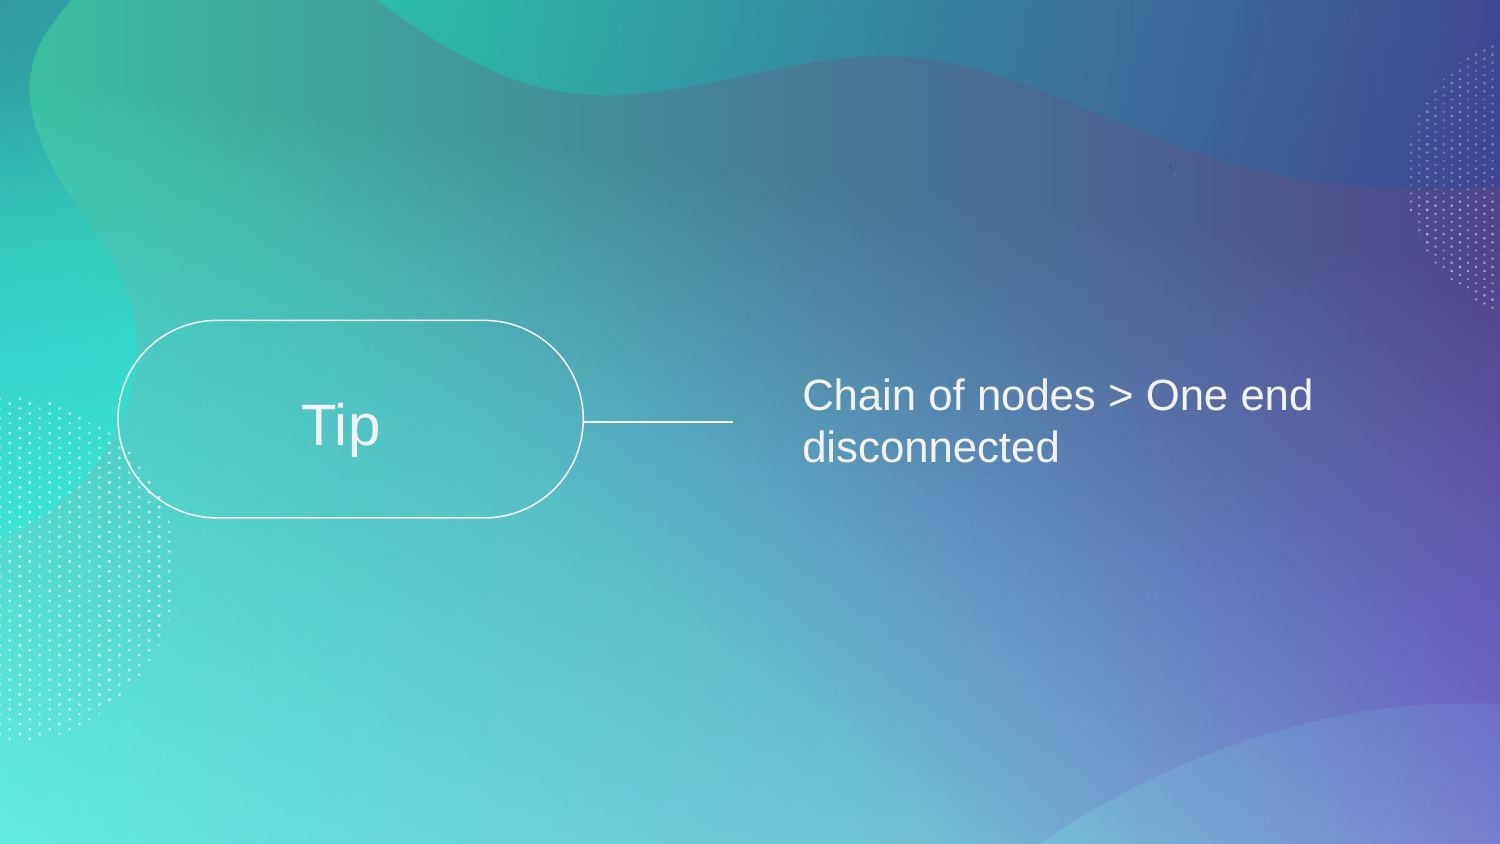

# Tip
Chain of nodes > One end disconnected